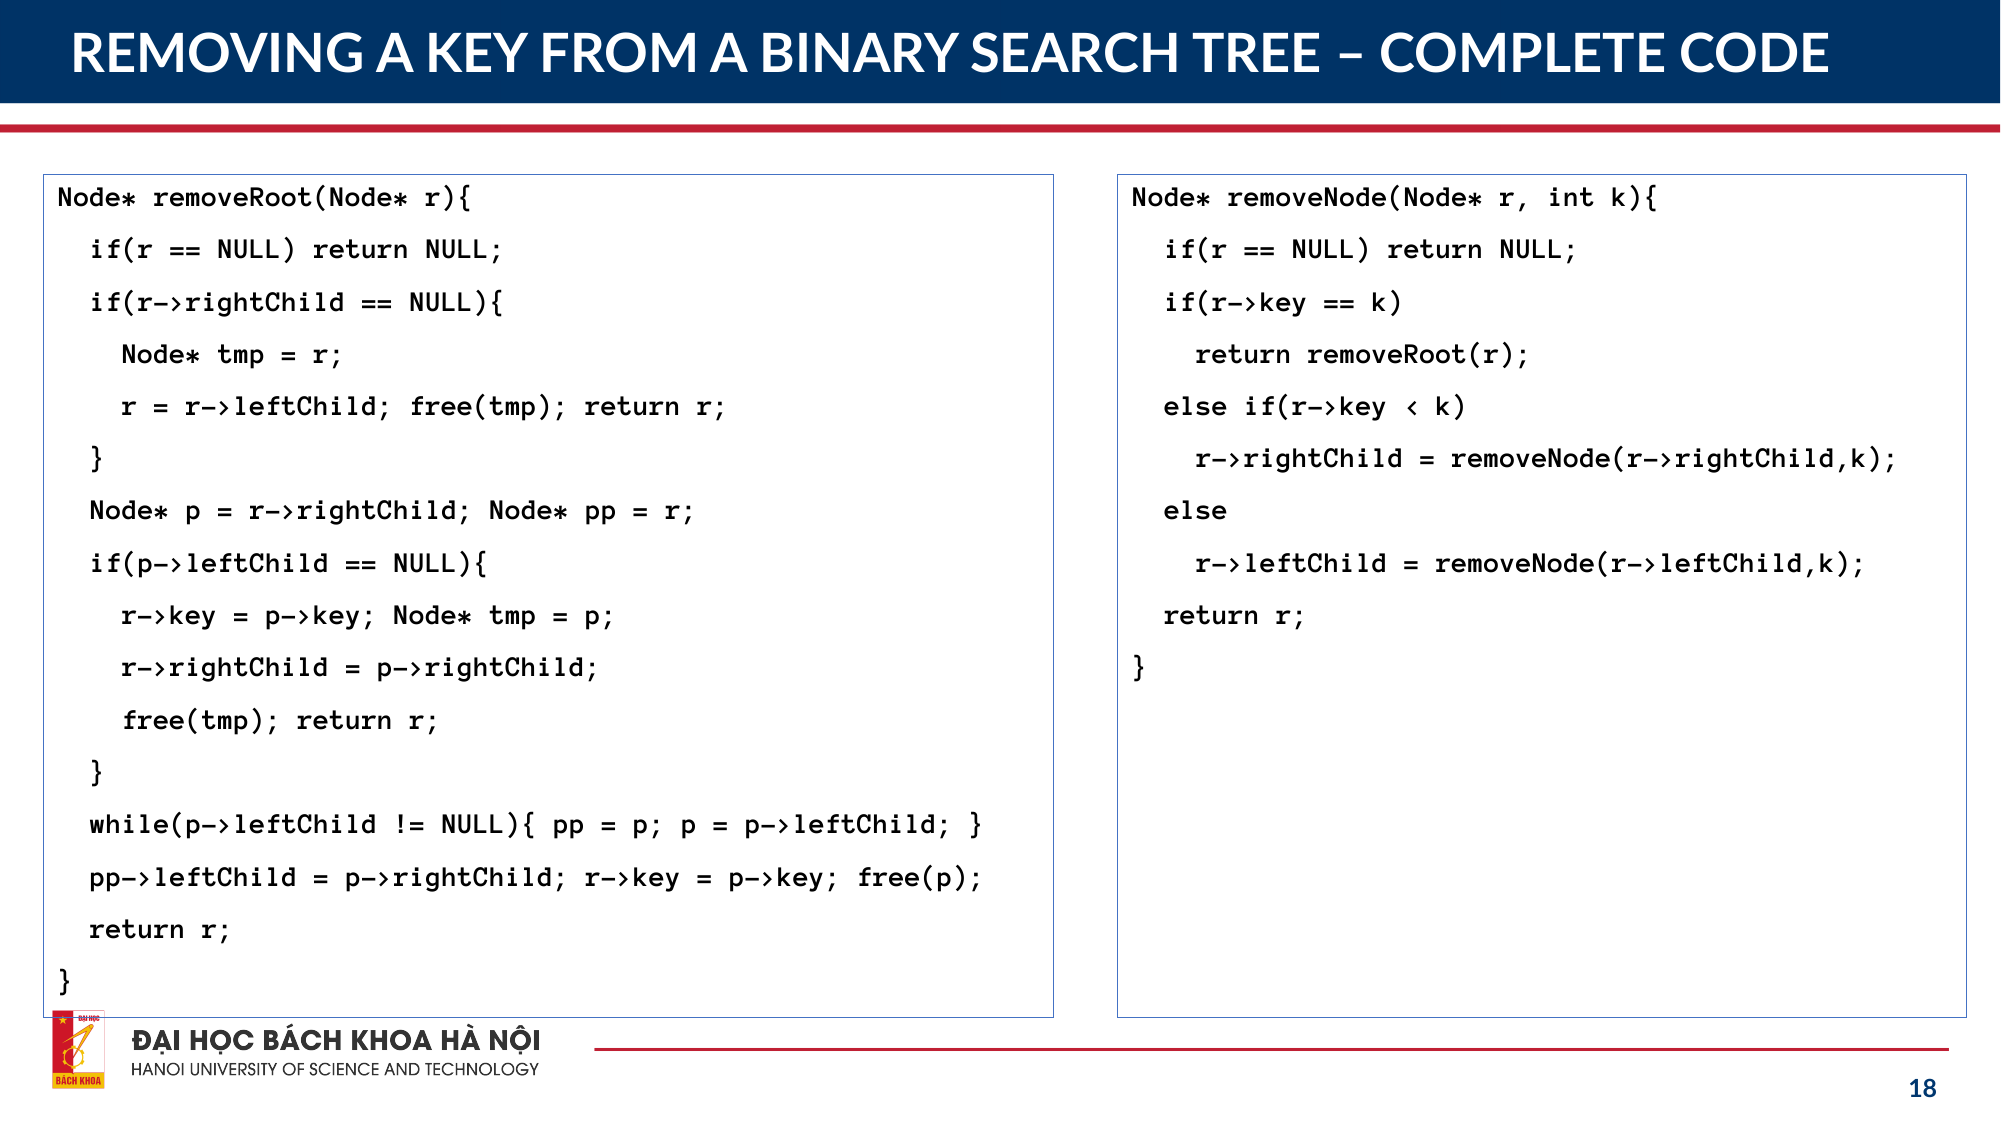

# REMOVING A KEY FROM A BINARY SEARCH TREE – COMPLETE CODE
Node* removeRoot(Node* r){
  if(r == NULL) return NULL;
  if(r->rightChild == NULL){
    Node* tmp = r;
    r = r->leftChild; free(tmp); return r;
  }
  Node* p = r->rightChild; Node* pp = r;
  if(p->leftChild == NULL){
    r->key = p->key; Node* tmp = p;
    r->rightChild = p->rightChild;
    free(tmp); return r;
  }
  while(p->leftChild != NULL){ pp = p; p = p->leftChild; }
  pp->leftChild = p->rightChild; r->key = p->key; free(p);
  return r;
}
Node* removeNode(Node* r, int k){
  if(r == NULL) return NULL;
  if(r->key == k)
    return removeRoot(r);
  else if(r->key < k)
    r->rightChild = removeNode(r->rightChild,k);
  else
    r->leftChild = removeNode(r->leftChild,k);
  return r;
}
18